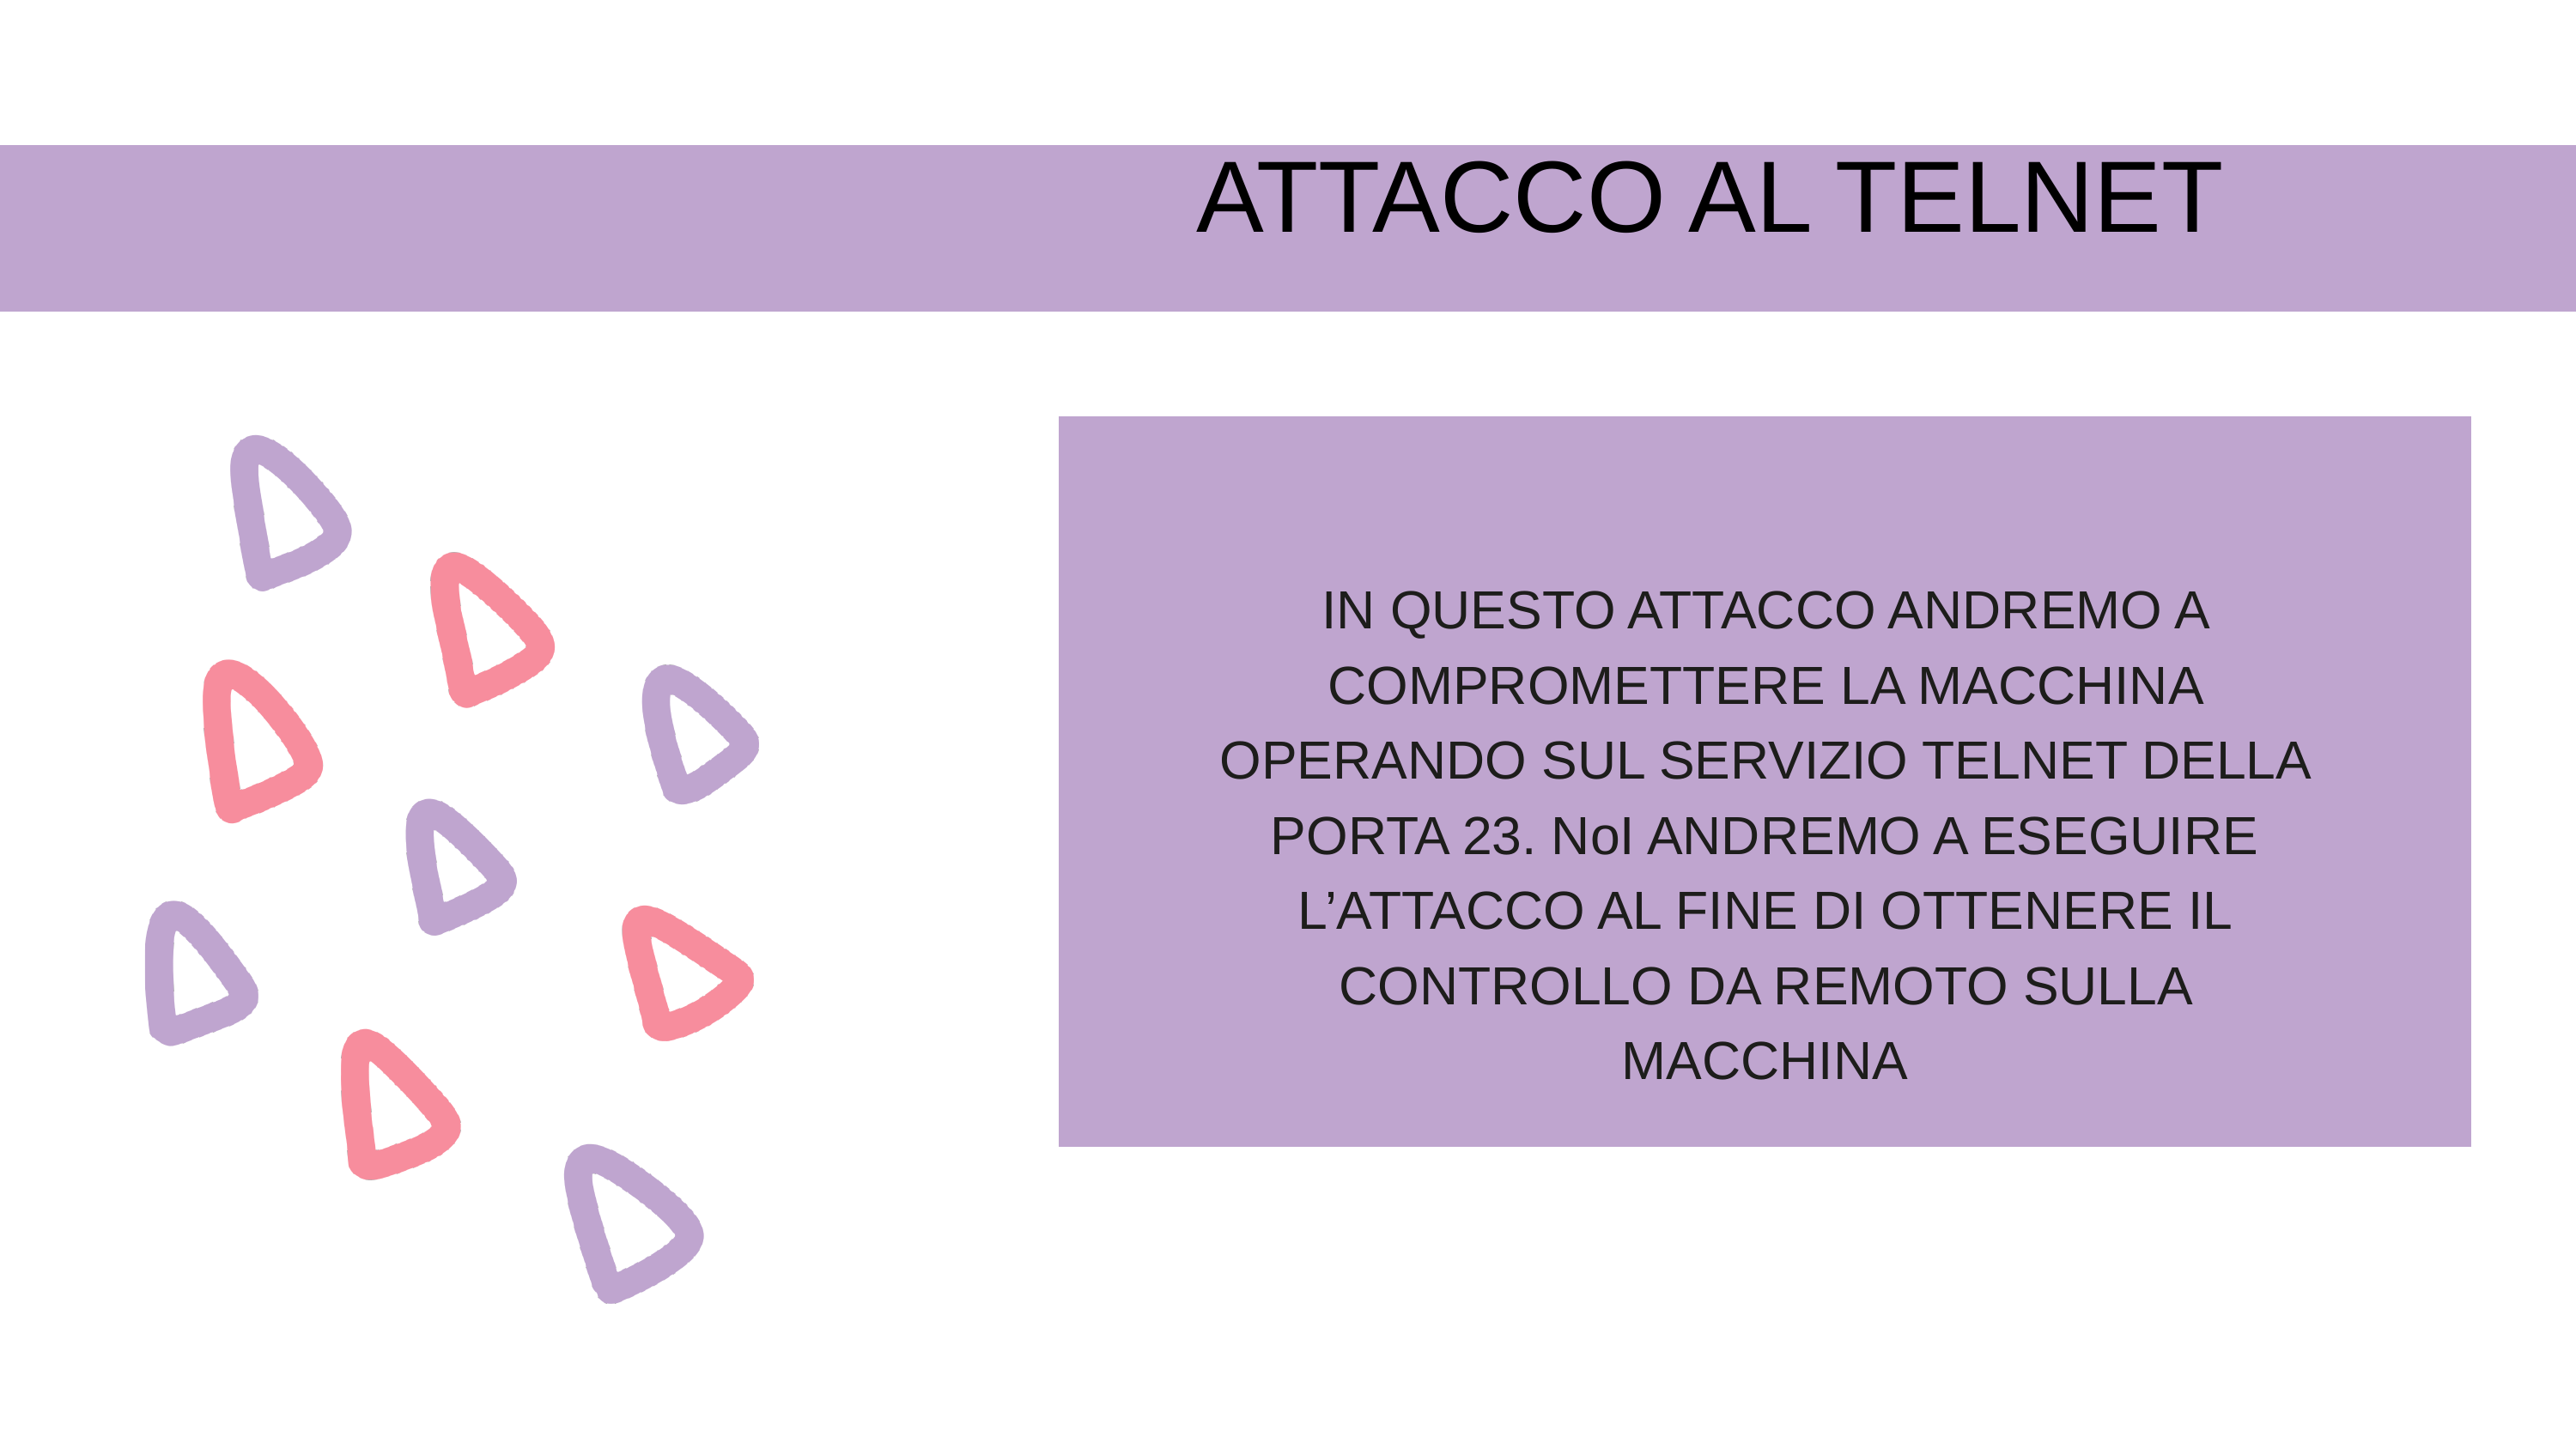

ATTACCO AL TELNET

IN QUESTO ATTACCO ANDREMO A COMPROMETTERE LA MACCHINA OPERANDO SUL SERVIZIO TELNET DELLA PORTA 23. NoI ANDREMO A ESEGUIRE L’ATTACCO AL FINE DI OTTENERE IL CONTROLLO DA REMOTO SULLA MACCHINA